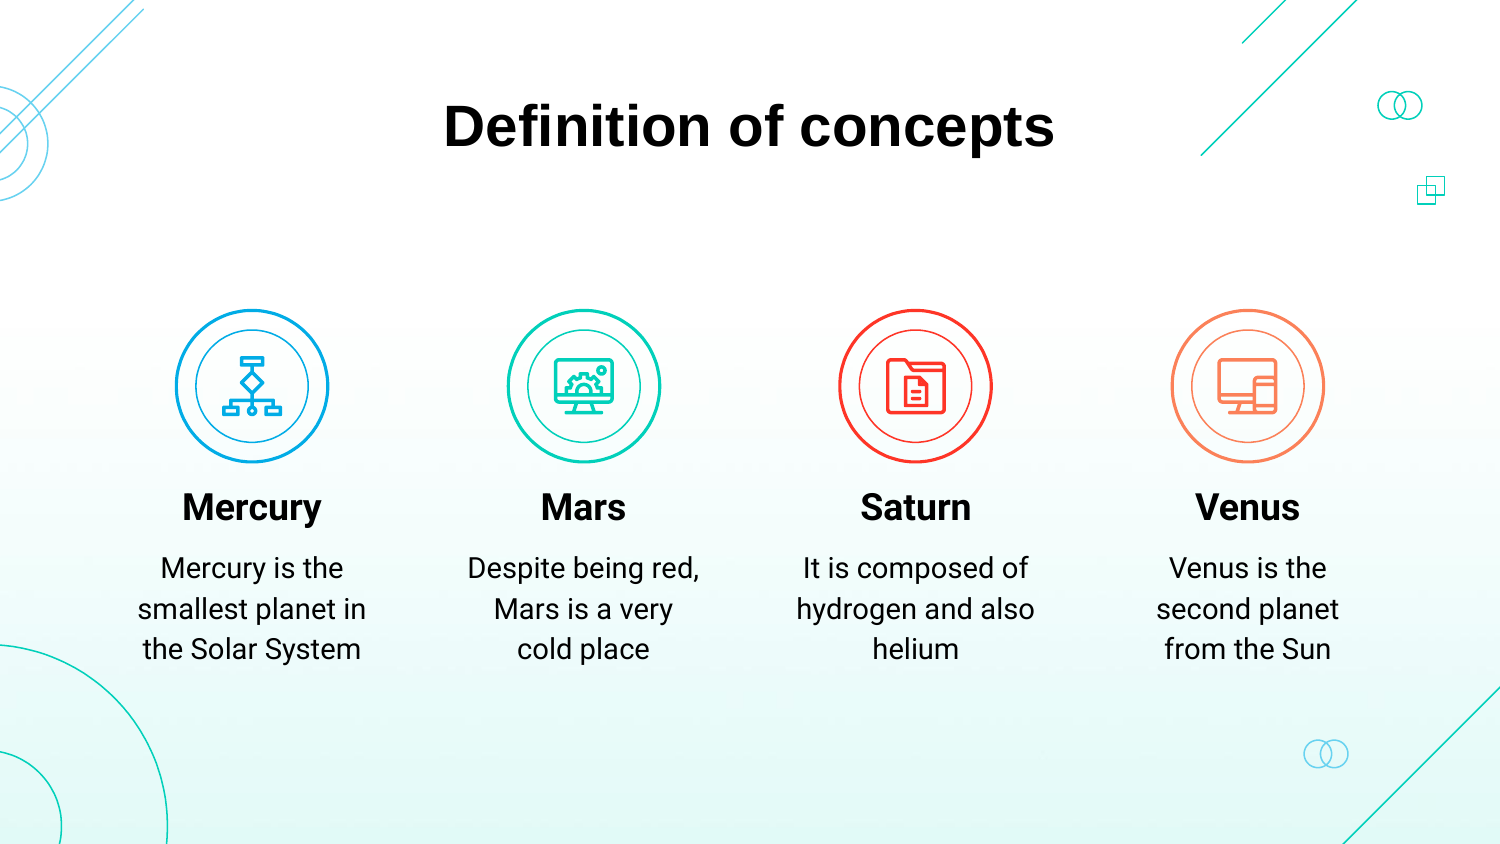

# Definition of concepts

Mercury
Mars
Saturn
Venus
Mercury is the smallest planet in the Solar System
Despite being red, Mars is a very cold place
It is composed of hydrogen and also helium
Venus is the second planet from the Sun